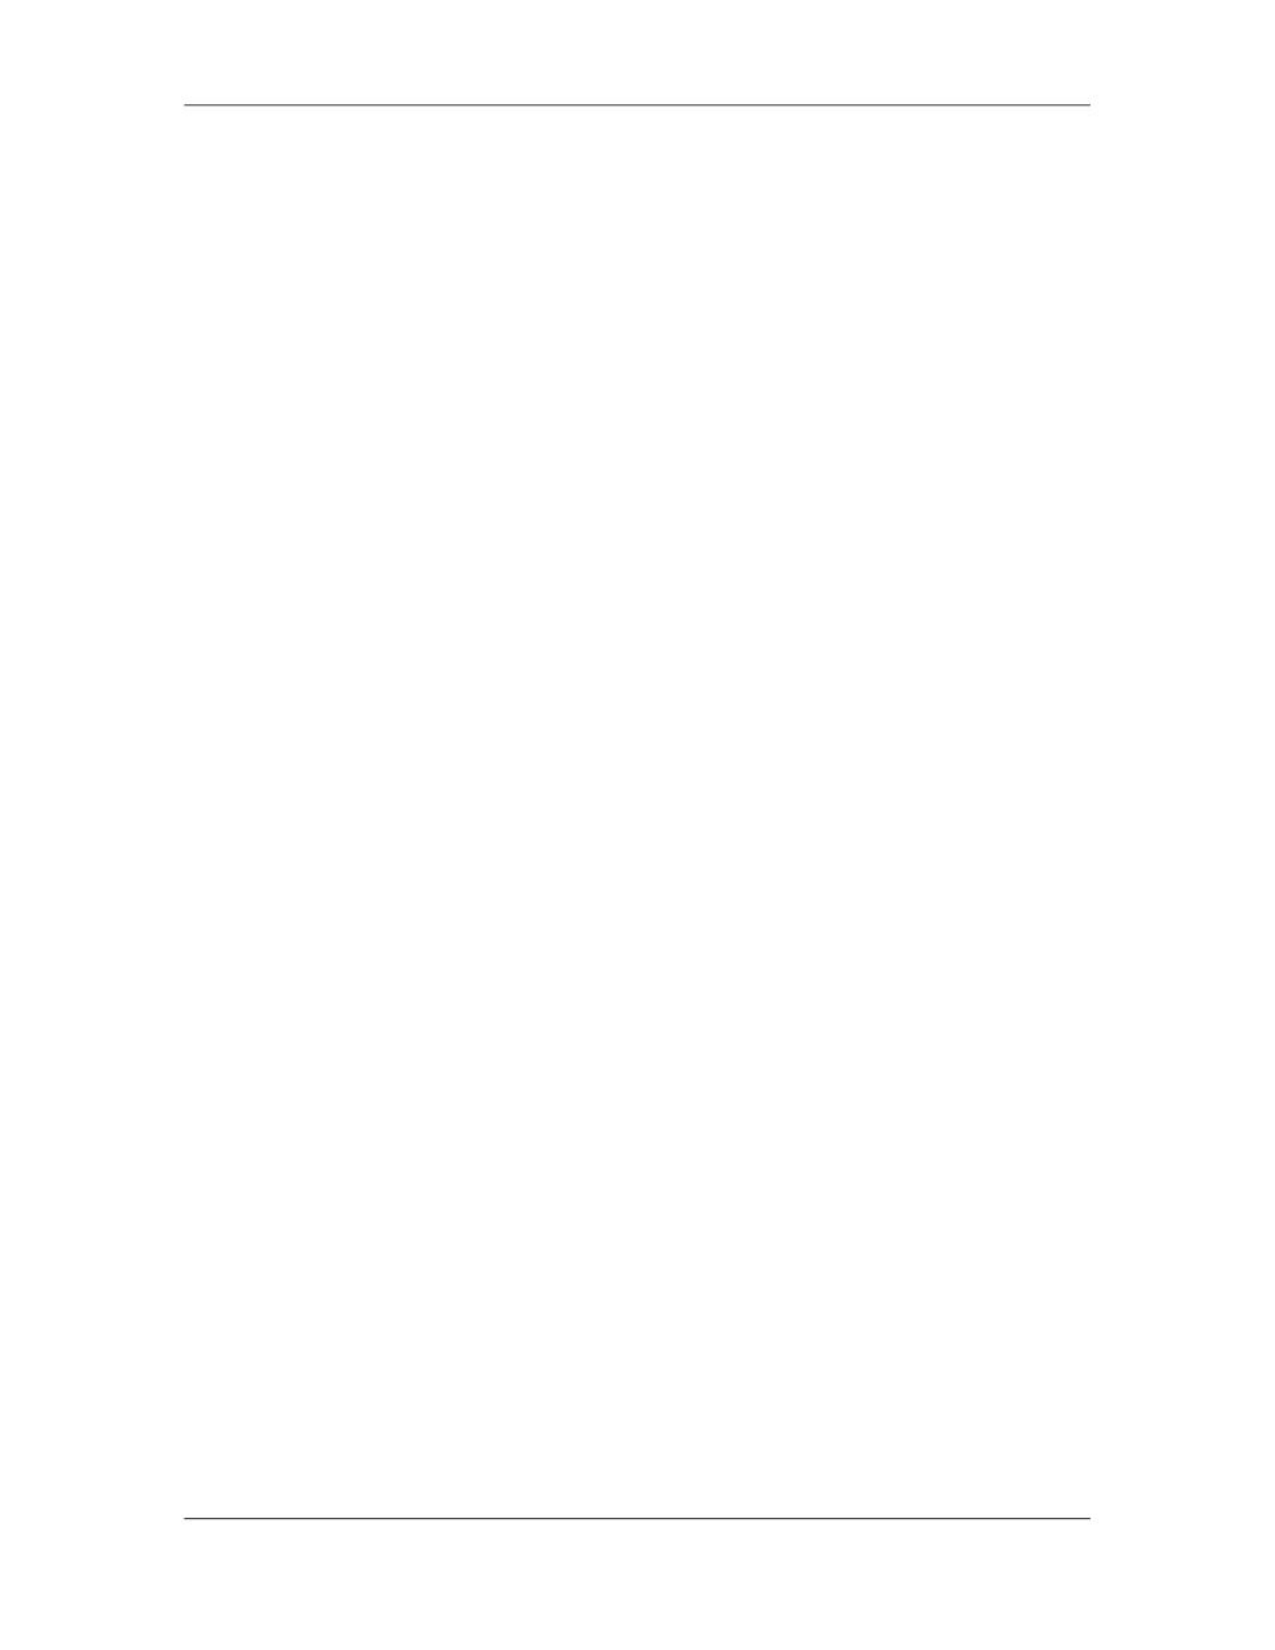

Software Project Management (CS615)

																																																																																																									consists of the head of IT, the project coordinator, and team members. The

																																																																																																									maintenance project 1anager is the single point contact between the user
																																																																																																									representative and the maintenance team. The project manager categorizes the

																																																																																																									type of maintenance activity to be performed based on specifications. The project
																																																																																																									manager ensures proper communication between all the entities 1volved in

																																																																																																									maintenance activity. To ensure that the maintenance process runs smoothly, there
																																																																																																									is a thorough checking of all deliverables. Maintenance activity is the most

																																																																																																									critical because the system is running and already in place. Therefore, the project
																																																																																																									manager needs to ensure that no error arises during the maintenance process.

																																																																																																									The common approach followed in the maintenance process is as follows. After

																																																																																																									the user makes a request for change, the maintenance team performs an impact
																																																																																																									analysis. Then the team plans for the system release. The system goes through

																																																																																																									design changes, coding, and testing. Finally, the system is released. The
																																																																																																									maintenance activities undertaken are corrective maintenance, adaptive

																																																																																																									maintenance, perfective maintenance, and preventive maintenance.

																																																																																																									Corrective Maintenance Process
																																																																																																									The corrective maintenance process begins with the user representative reporting

																																																																																																									bugs to the project coordinator by using the problem report form. The project
																																																																																																									coordinator analyzes the problem and assigns the problem to one of the team

																																																																																																									members for corrective action. If the bug fixing leads to any changes in the
																																																																																																									system, the change is carried out based on the change request process. The team

																																																																																																									member requests the SCM team to check out the item to be modified. Then the
																																																																																																									bugs are fixed and tested in the test environment. After this, the user acceptance is

																																																																																																									carried out for the successful completion of the corrective maintenance process.
																																																																																																									Finally, the SCM team releases the modified item. All related documents are

																																																																																																									modified to reflect the changes and the project coordinator closes the problem
																																																																																																									report.

																																																																																																									Adaptive Maintenance Process

																																																																																																									In the adaptive maintenance process, changes are made to the system to
																																																																																																									accommodate changes in its external environment. Adaptive maintenance

																																																																																																									includes work related to enhancing software functionality. During this process,
																																																																																																									certain system changes, additions, insertions, deletions, and modifications are

																																																																																																									included to meet the evolving needs of the user and the environment. At times, the
																																																																																																									original environment of the software product might change. For example, there

																																																																																																									might be changes in operating system, business rules, and external product
																																																																																																									characteristics. Adaptive maintenance refers to modifications that adapt to these

																																																																																																									changes. The project coordinator plans the changes to be made. The detail plan
																																																																																																									and the quality goals are defined for the changes. The team is formed based on the

																																																																																																									quantum of work. The change request procedure is followed to carry out the
																																																																																																									changes. Finally, the changes are deployed based on a deployment strategy.

																																																																																																									Perfective Maintenance Process

																																																																																						                                                                                                                                 416

																																																																																																																																																																																						© Copyright Virtual University of Pakistan